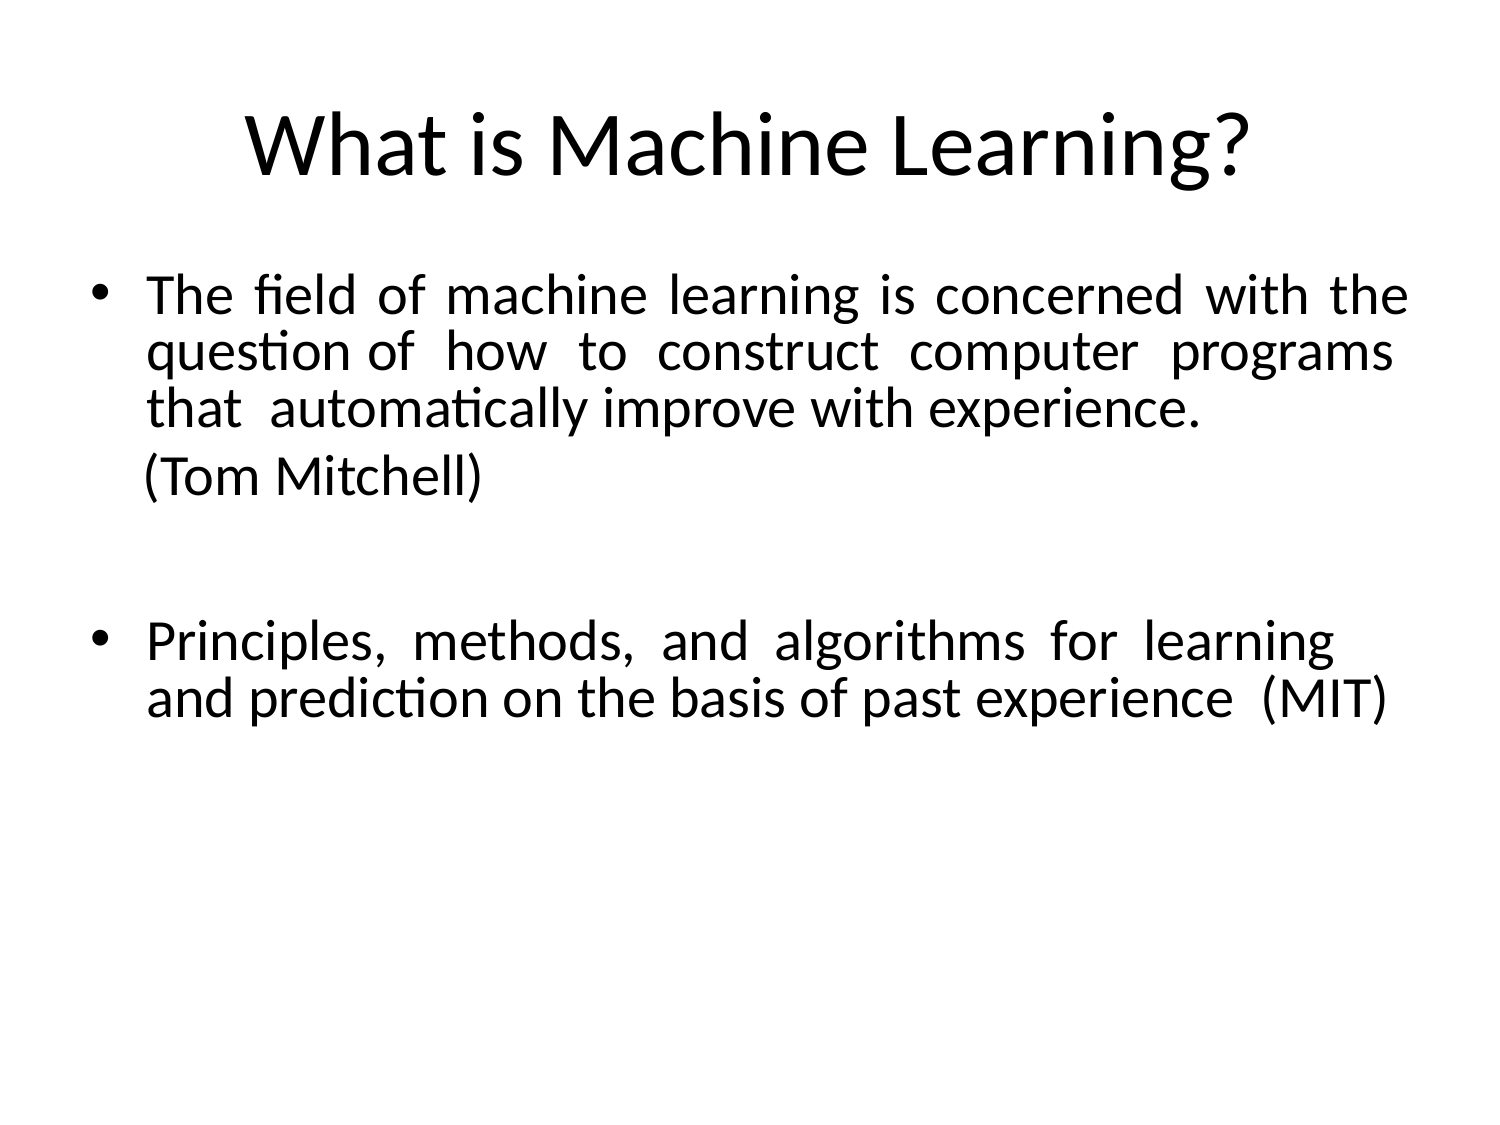

# What is Machine Learning?
The field of machine learning is concerned with the question of  how  to  construct  computer  programs  that  automatically improve with experience.
    (Tom Mitchell)

Principles, methods, and algorithms for learning    and prediction on the basis of past experience  (MIT)